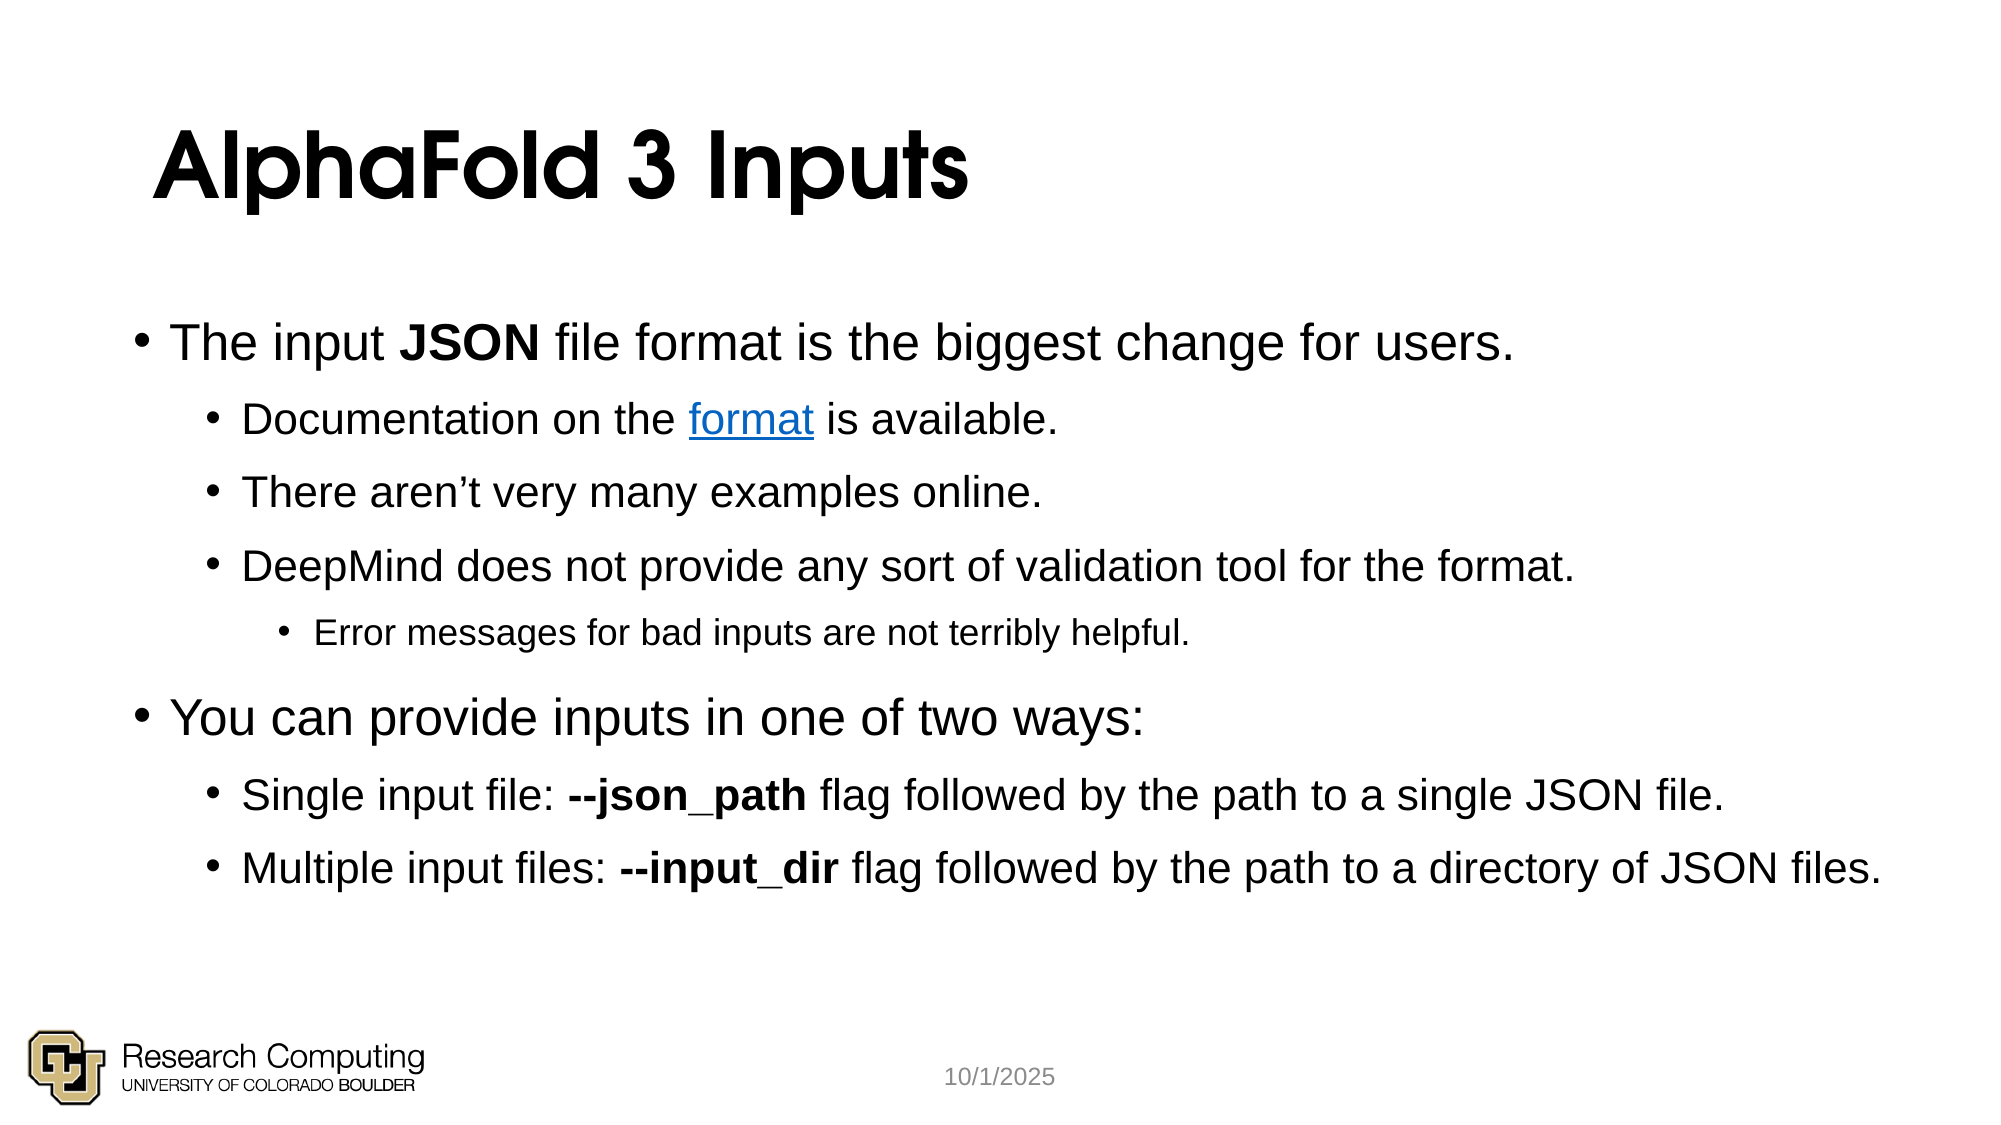

# AlphaFold 3 Inputs
The input JSON file format is the biggest change for users.
Documentation on the format is available.
There aren’t very many examples online.
DeepMind does not provide any sort of validation tool for the format.
Error messages for bad inputs are not terribly helpful.
You can provide inputs in one of two ways:
Single input file: --json_path flag followed by the path to a single JSON file.
Multiple input files: --input_dir flag followed by the path to a directory of JSON files.
10/1/2025